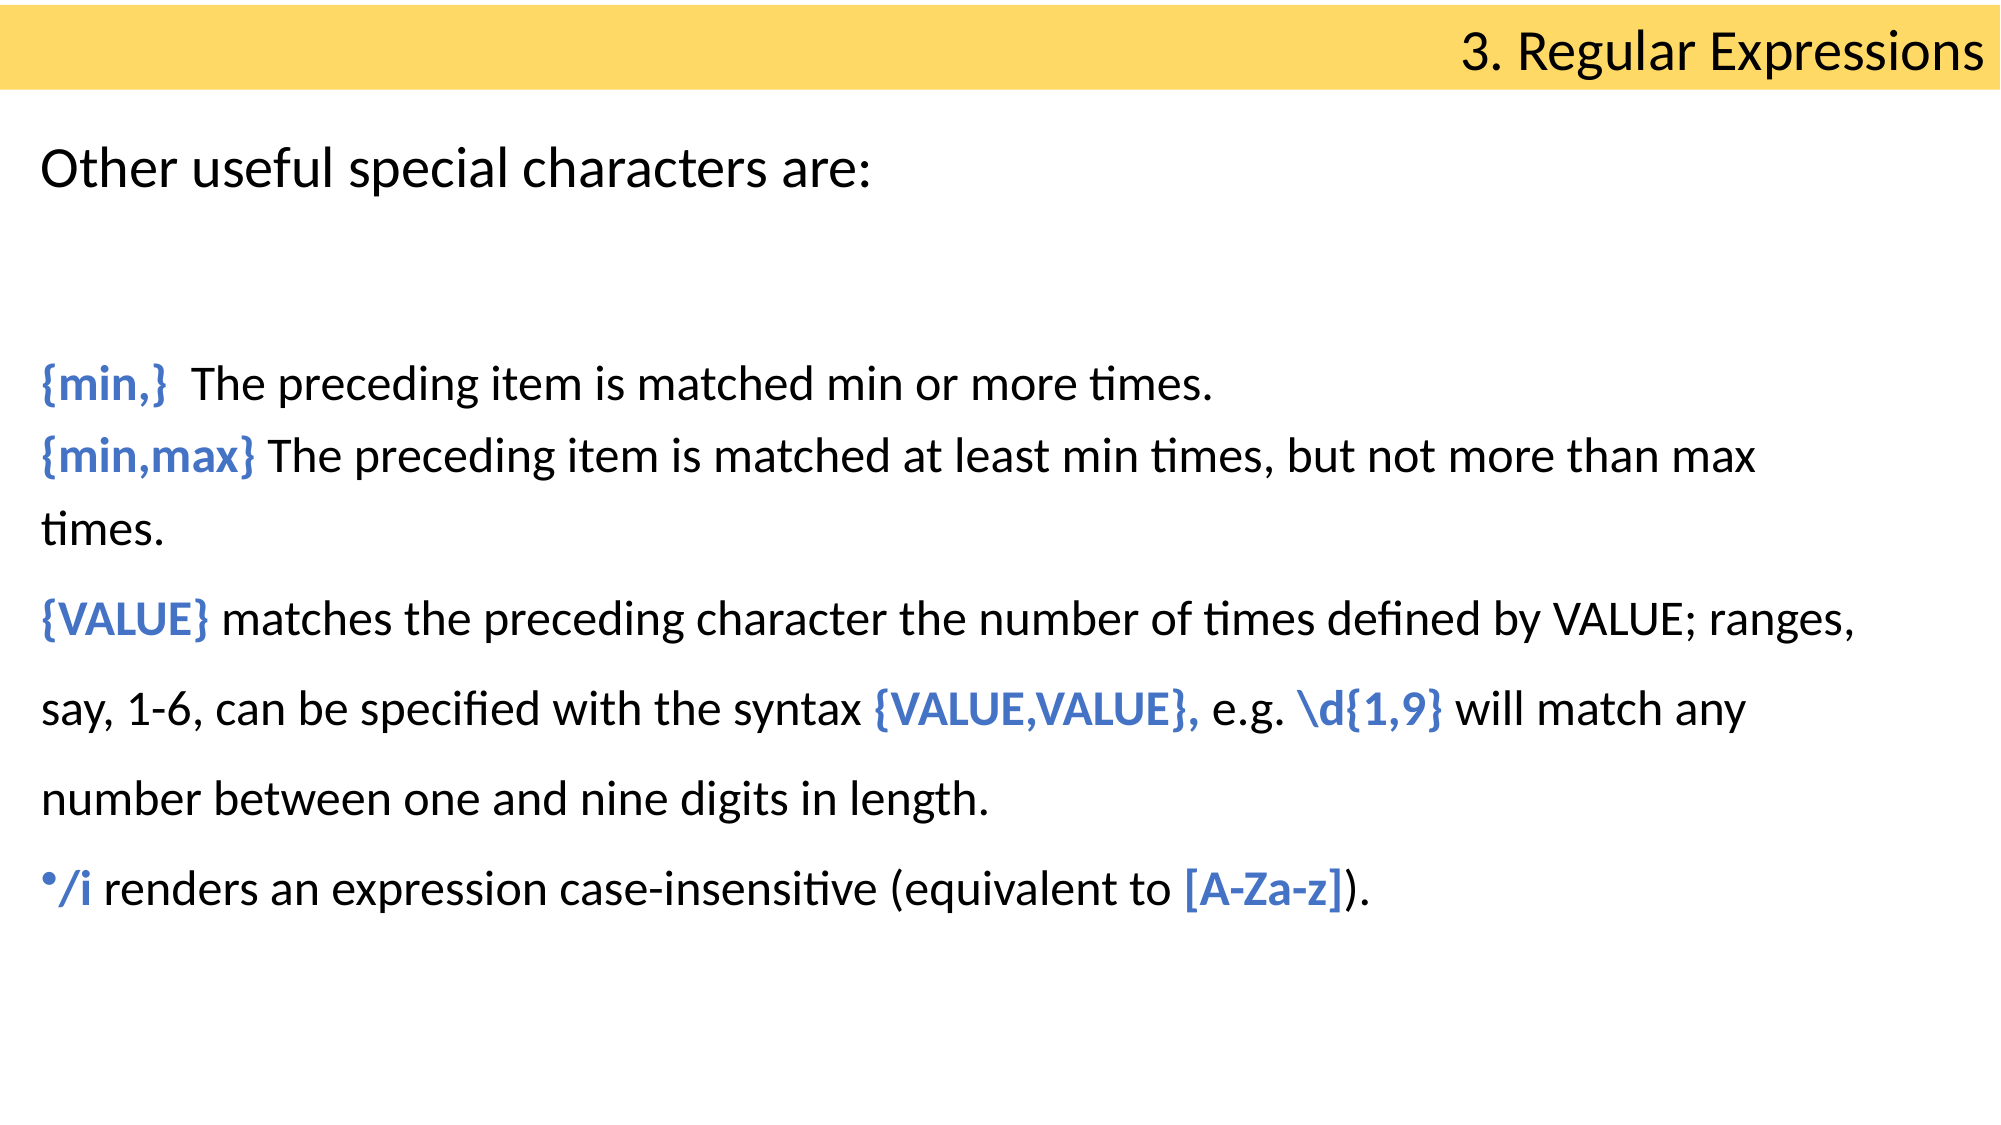

3. Regular Expressions
Other useful special characters are:

{min,}	The preceding item is matched min or more times.
{min,max} The preceding item is matched at least min times, but not more than max times.
{VALUE} matches the preceding character the number of times defined by VALUE; ranges, say, 1-6, can be specified with the syntax {VALUE,VALUE}, e.g. \d{1,9} will match any number between one and nine digits in length.
/i renders an expression case-insensitive (equivalent to [A-Za-z]).